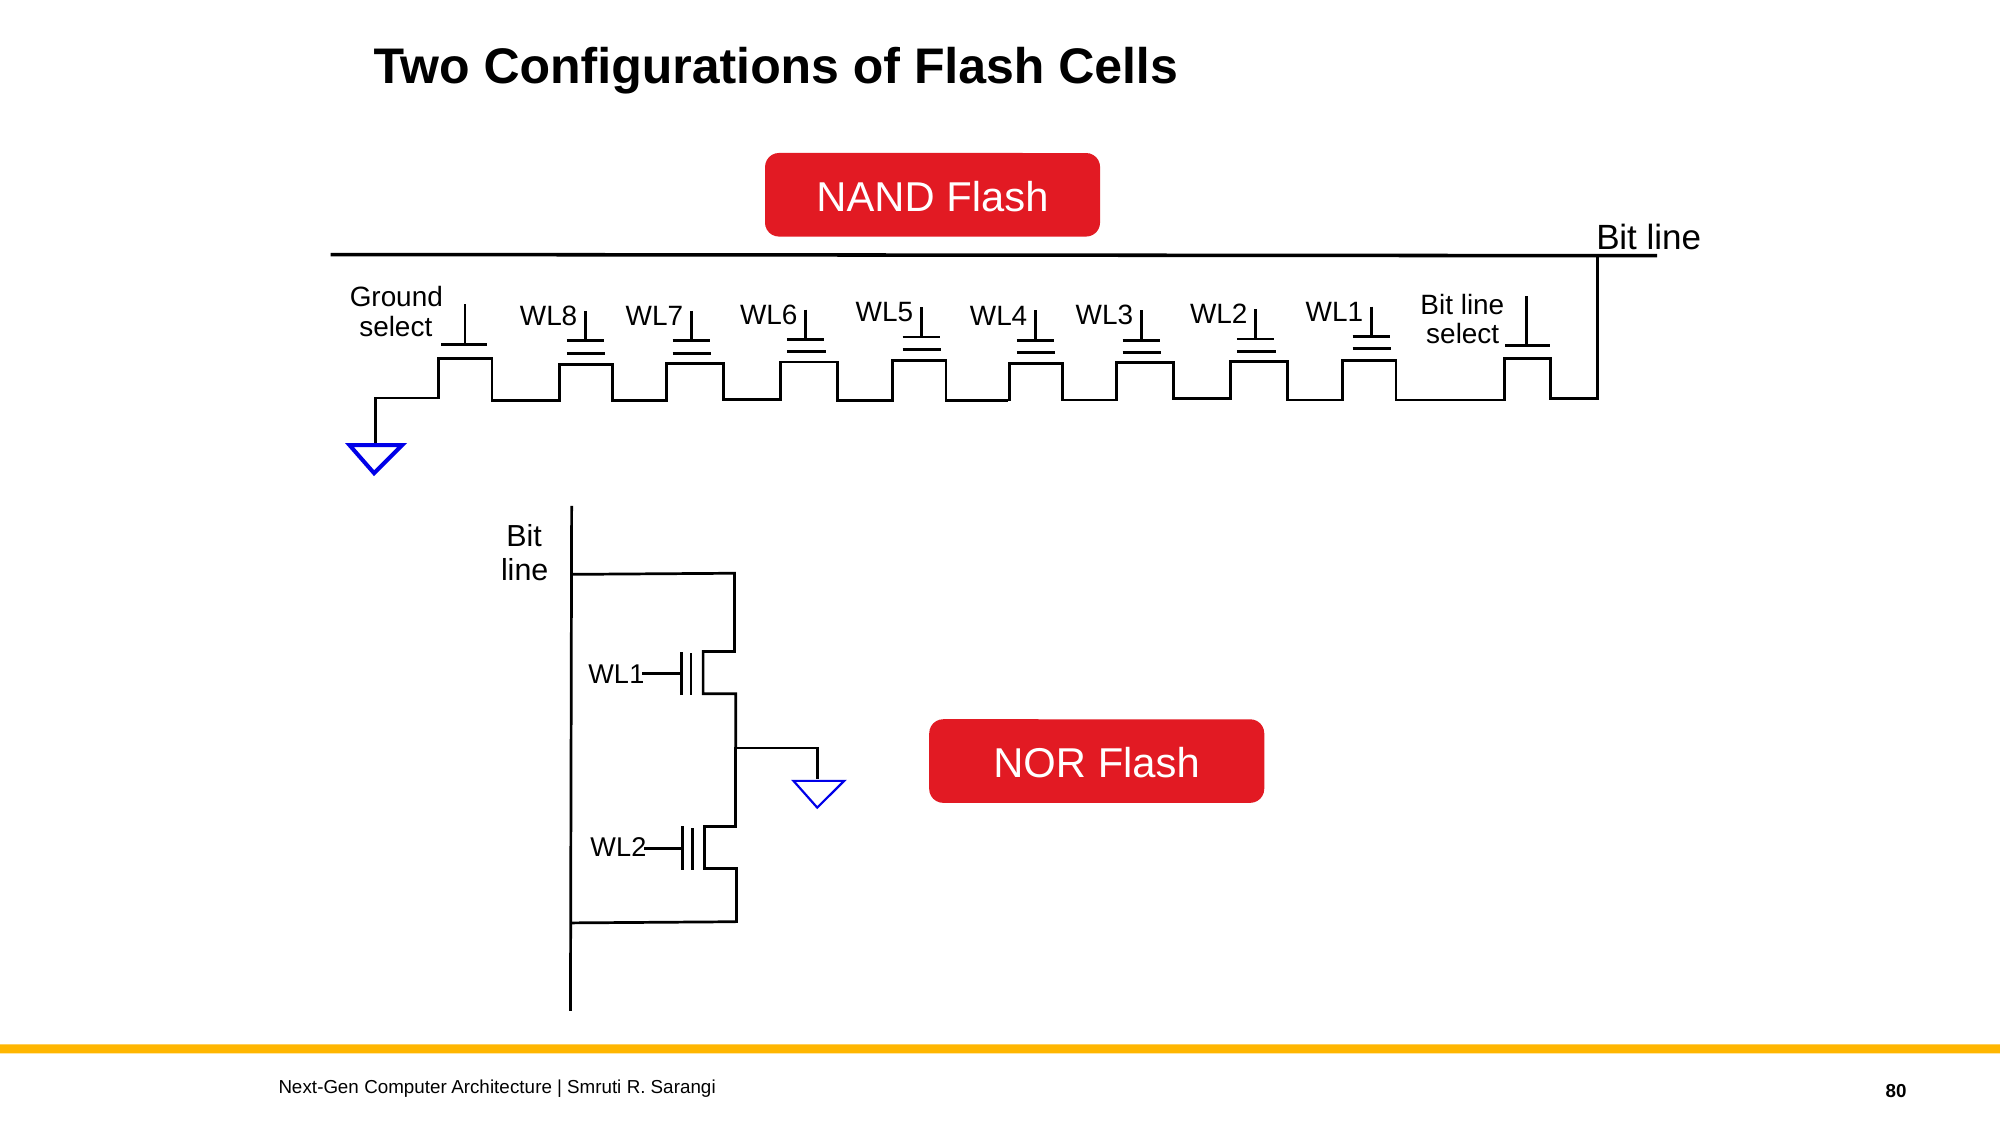

# Two Configurations of Flash Cells
NAND Flash
Bit line

Ground
Bit line
WL1
WL5
WL2
WL6
WL3
WL4
WL7
WL8

select

select

Bit
line

WL1

WL2

NOR Flash
Next-Gen Computer Architecture | Smruti R. Sarangi
80